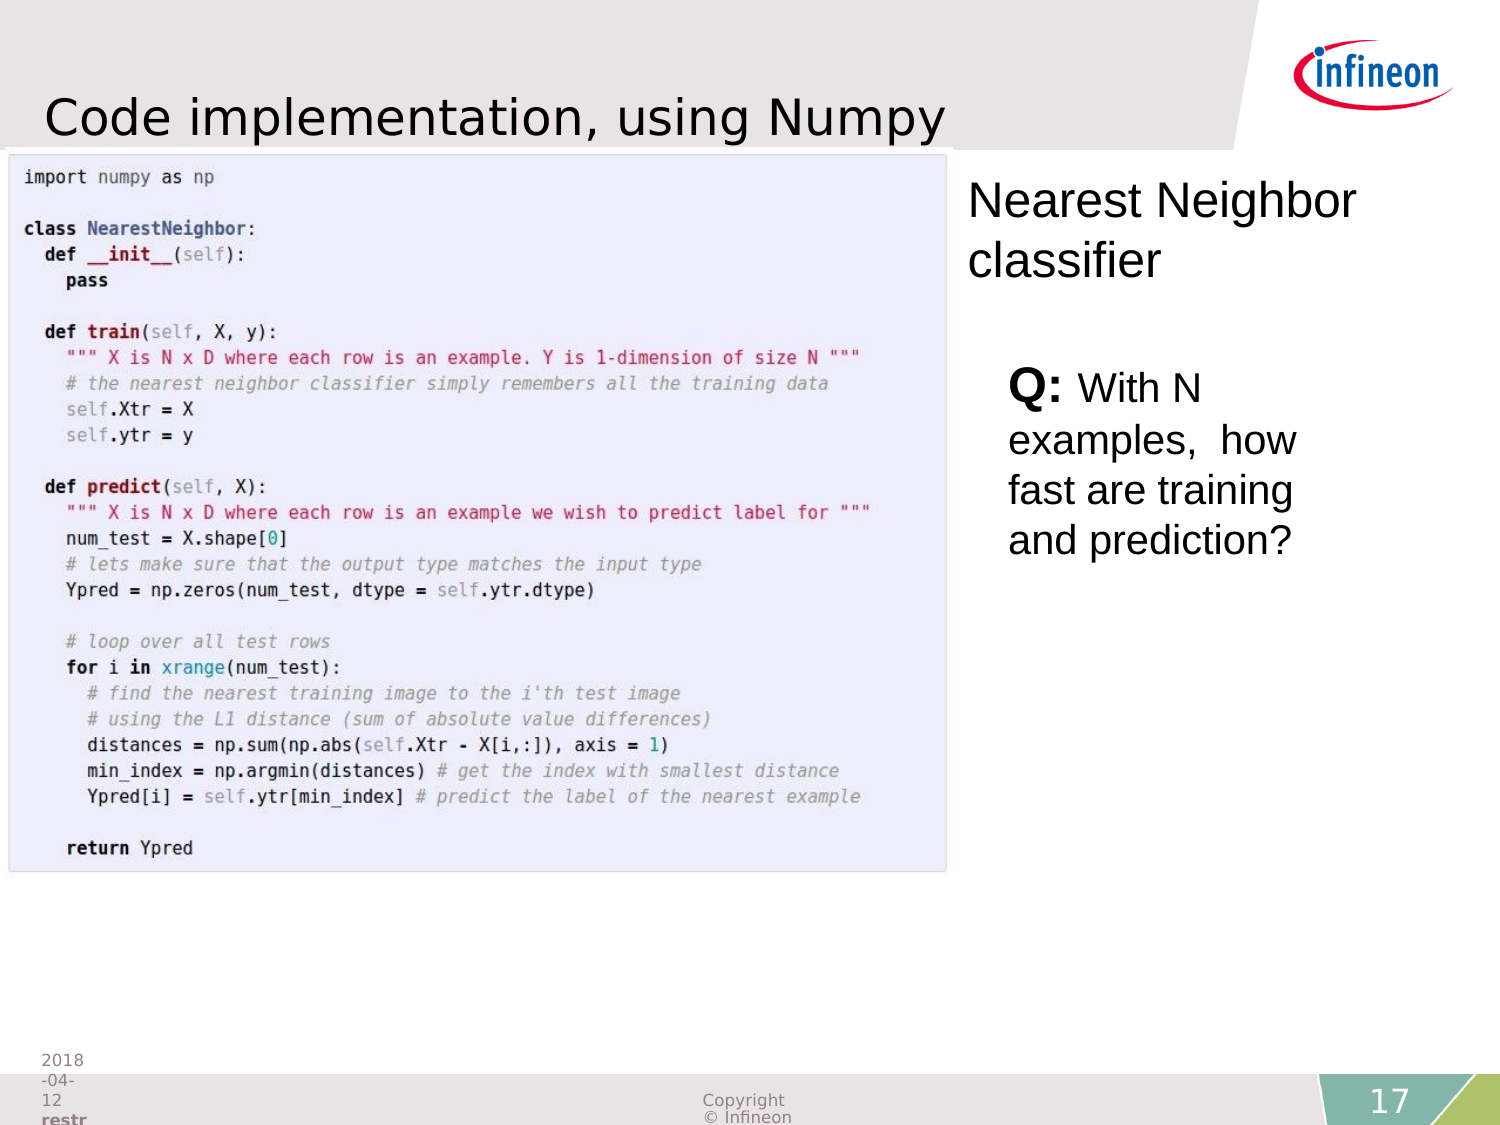

Code implementation, using Numpy

Nearest Neighbor classifier

Q: With N examples,  how fast are training  and prediction?
Lecture 2 -
2018-04-12   restricted
Copyright © Infineon Technologies AG 2018. All rights reserved.
17